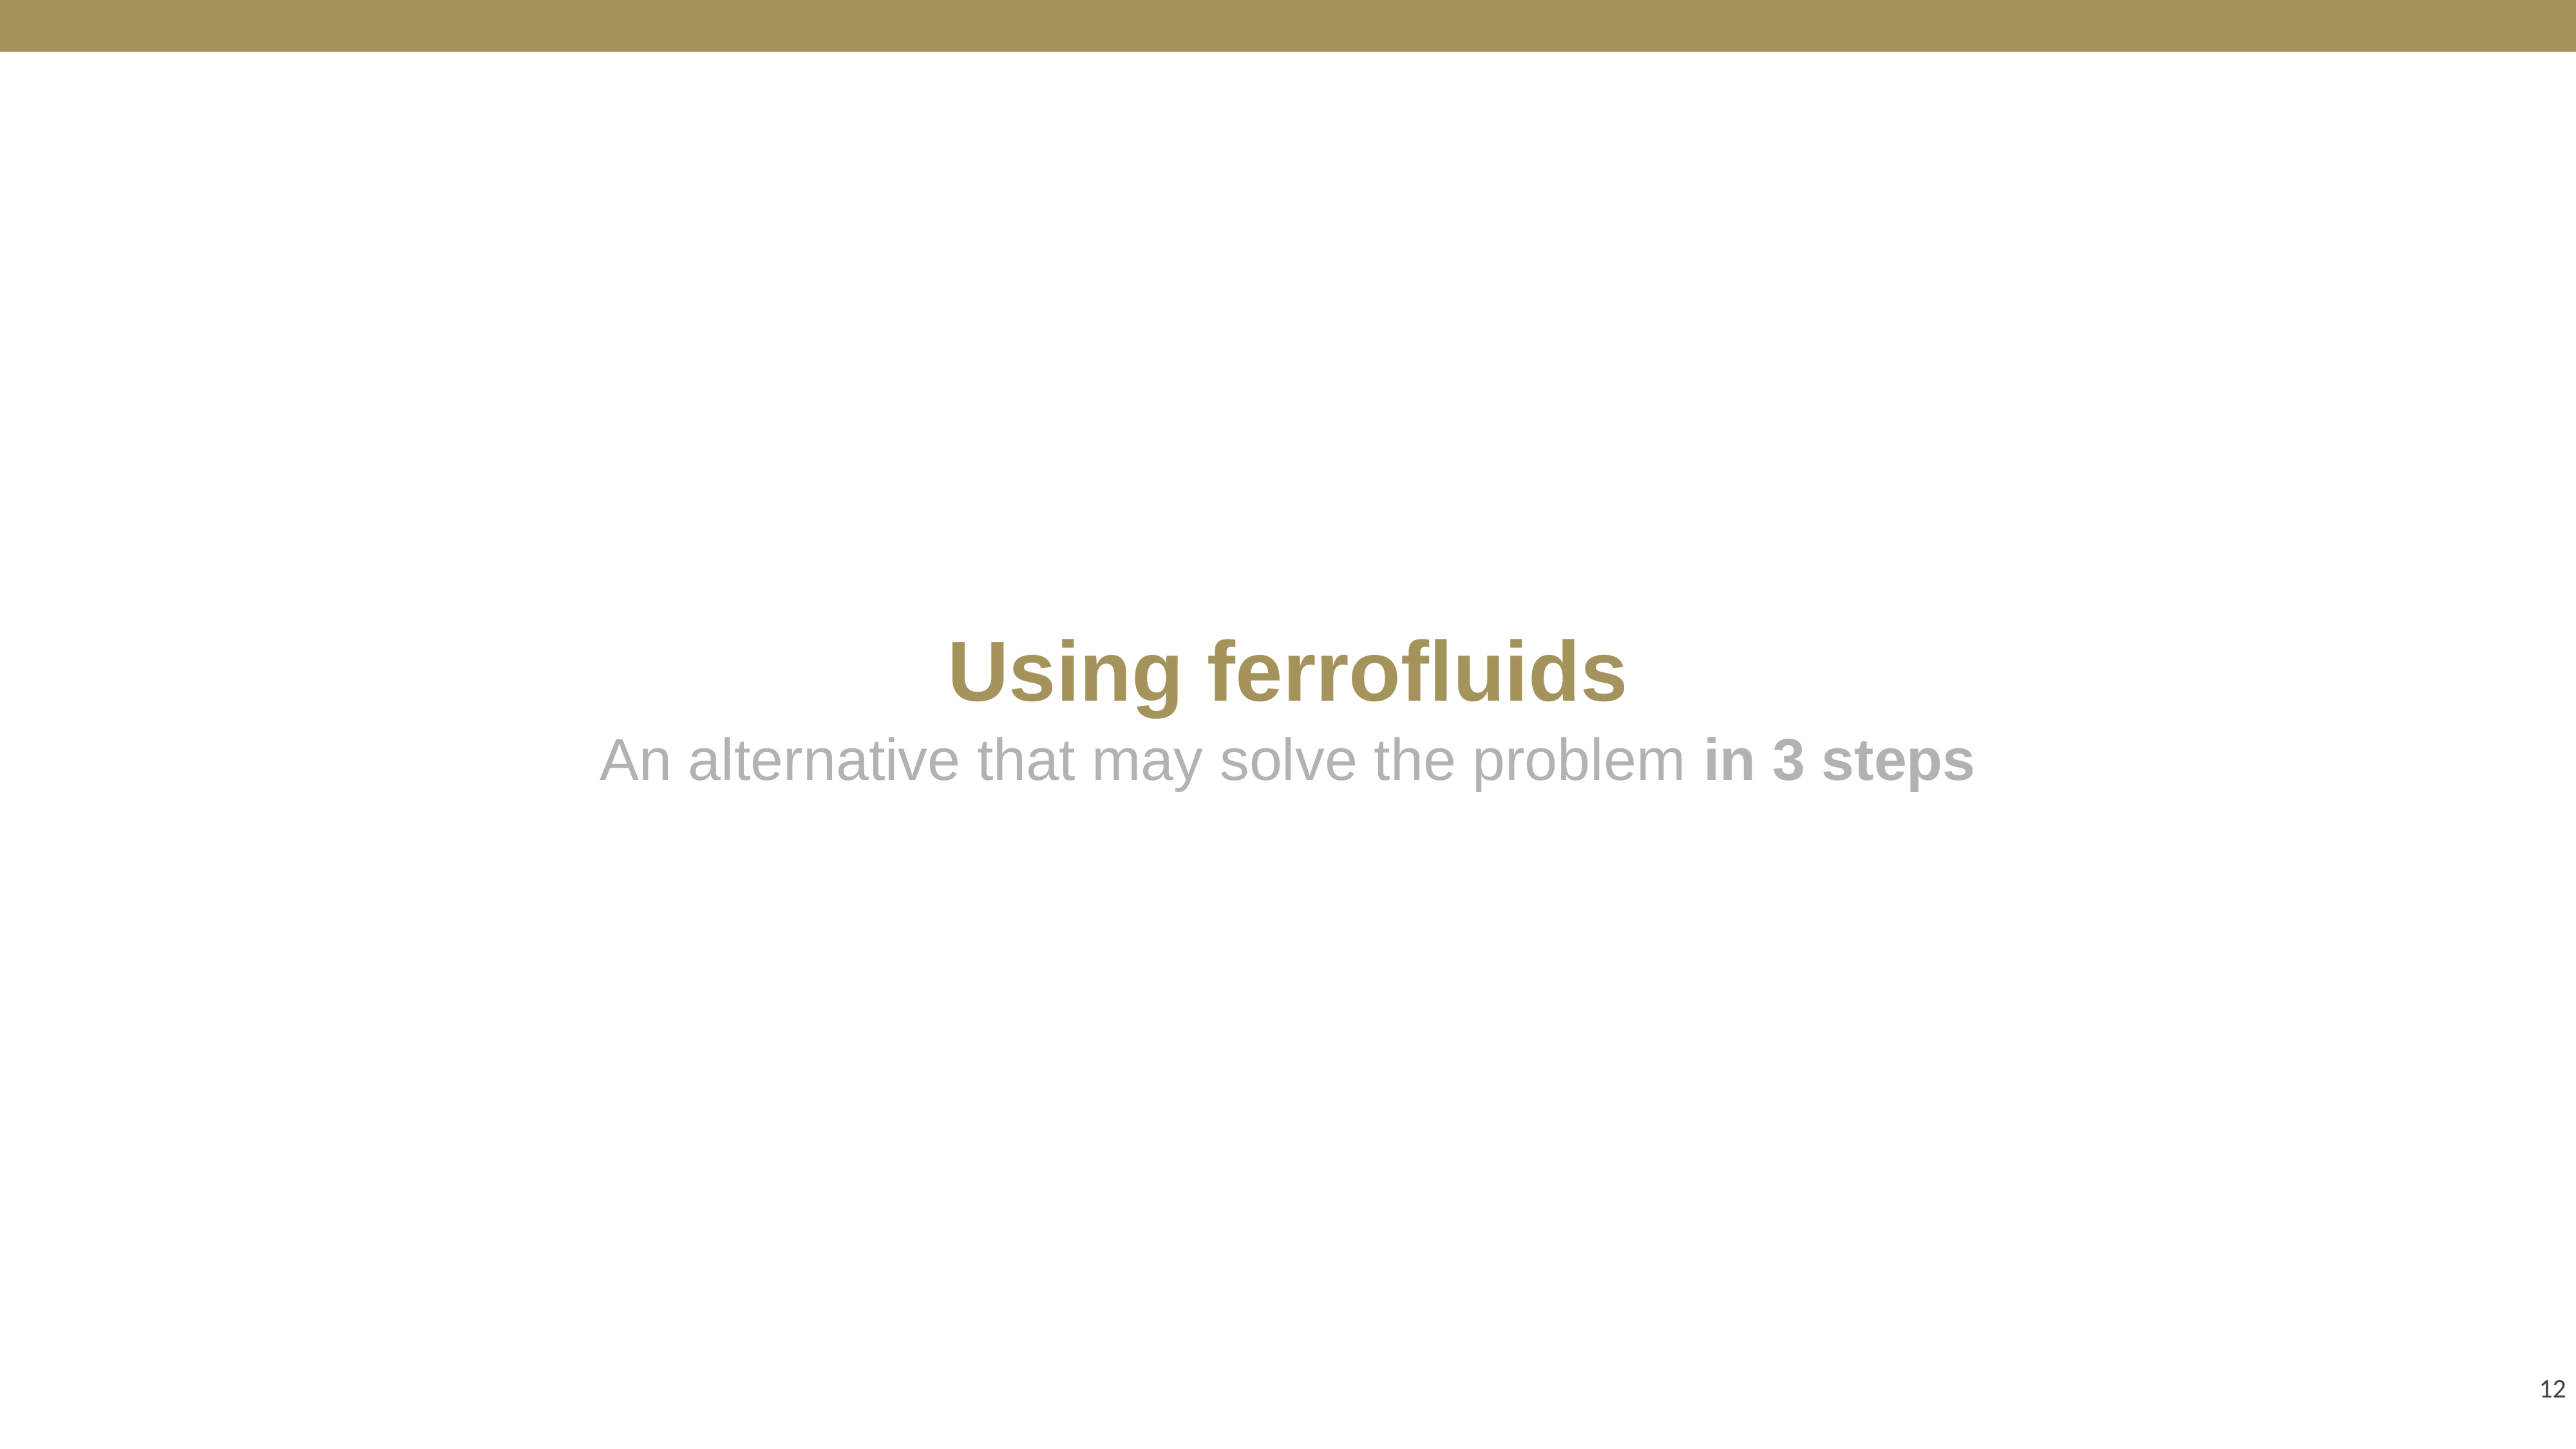

# Using ferrofluids
An alternative that may solve the problem in 3 steps
12